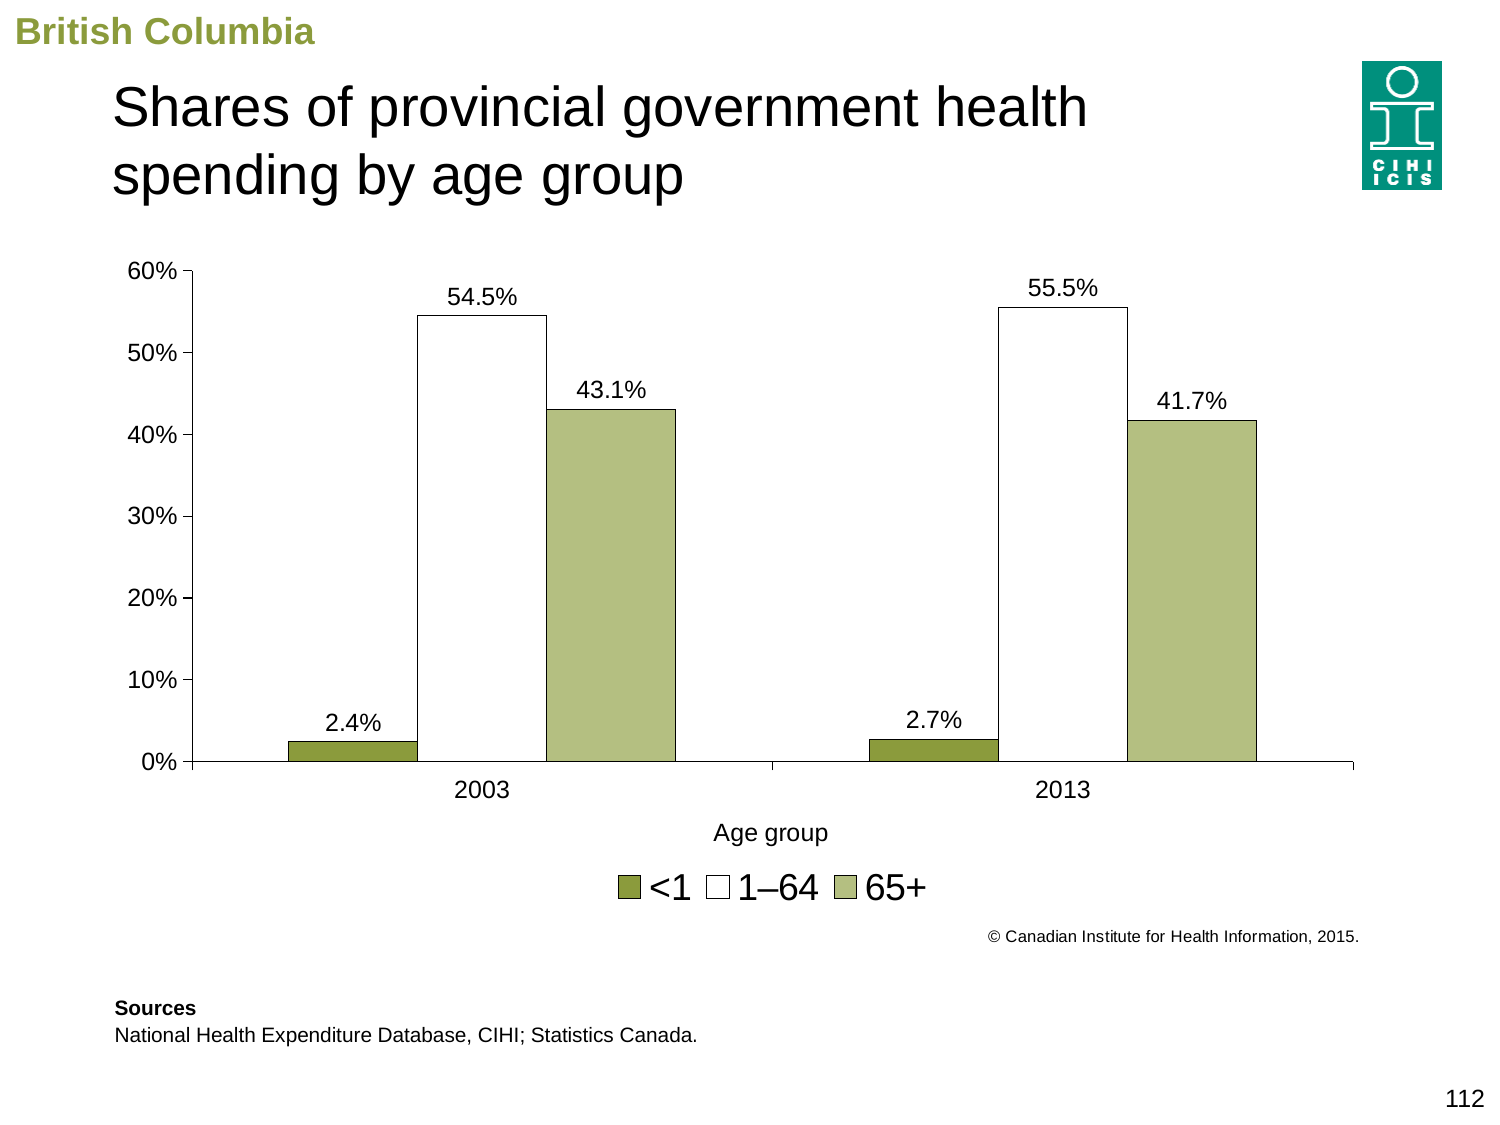

British Columbia
# Shares of provincial government health spending by age group

### Chart

| Category | <1 | 1–64 | 65+ |
|---|---|---|---|
| 2003 | 0.02424058405820627 | 0.5452510551592834 | 0.4305083607825105 |
| 2013 | 0.027394399127892762 | 0.5552850776749012 | 0.41732052319720625 |
Sources
National Health Expenditure Database, CIHI; Statistics Canada.
112